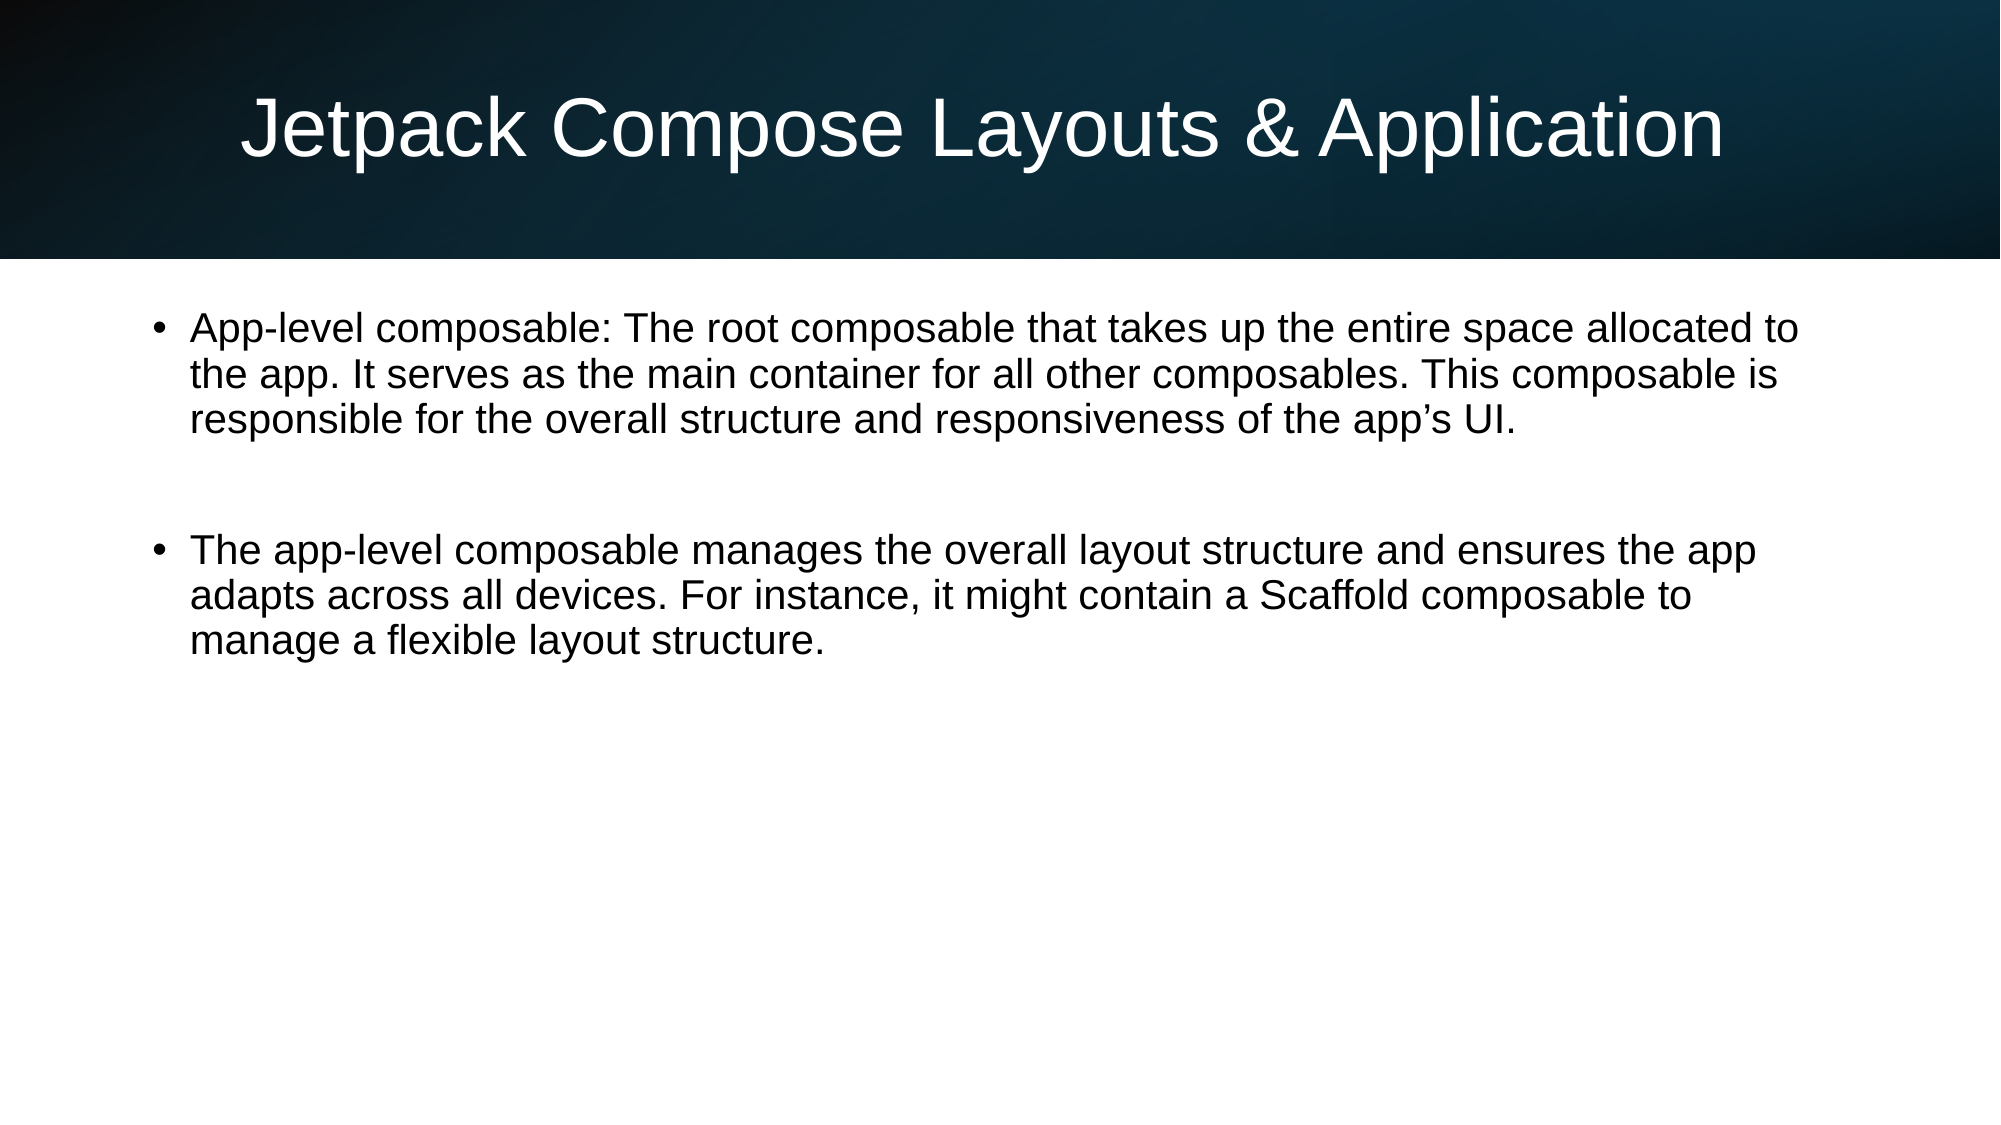

# Jetpack Compose Layouts & Application
App-level composable: The root composable that takes up the entire space allocated to the app. It serves as the main container for all other composables. This composable is responsible for the overall structure and responsiveness of the app’s UI.

The app-level composable manages the overall layout structure and ensures the app adapts across all devices. For instance, it might contain a Scaffold composable to manage a flexible layout structure.